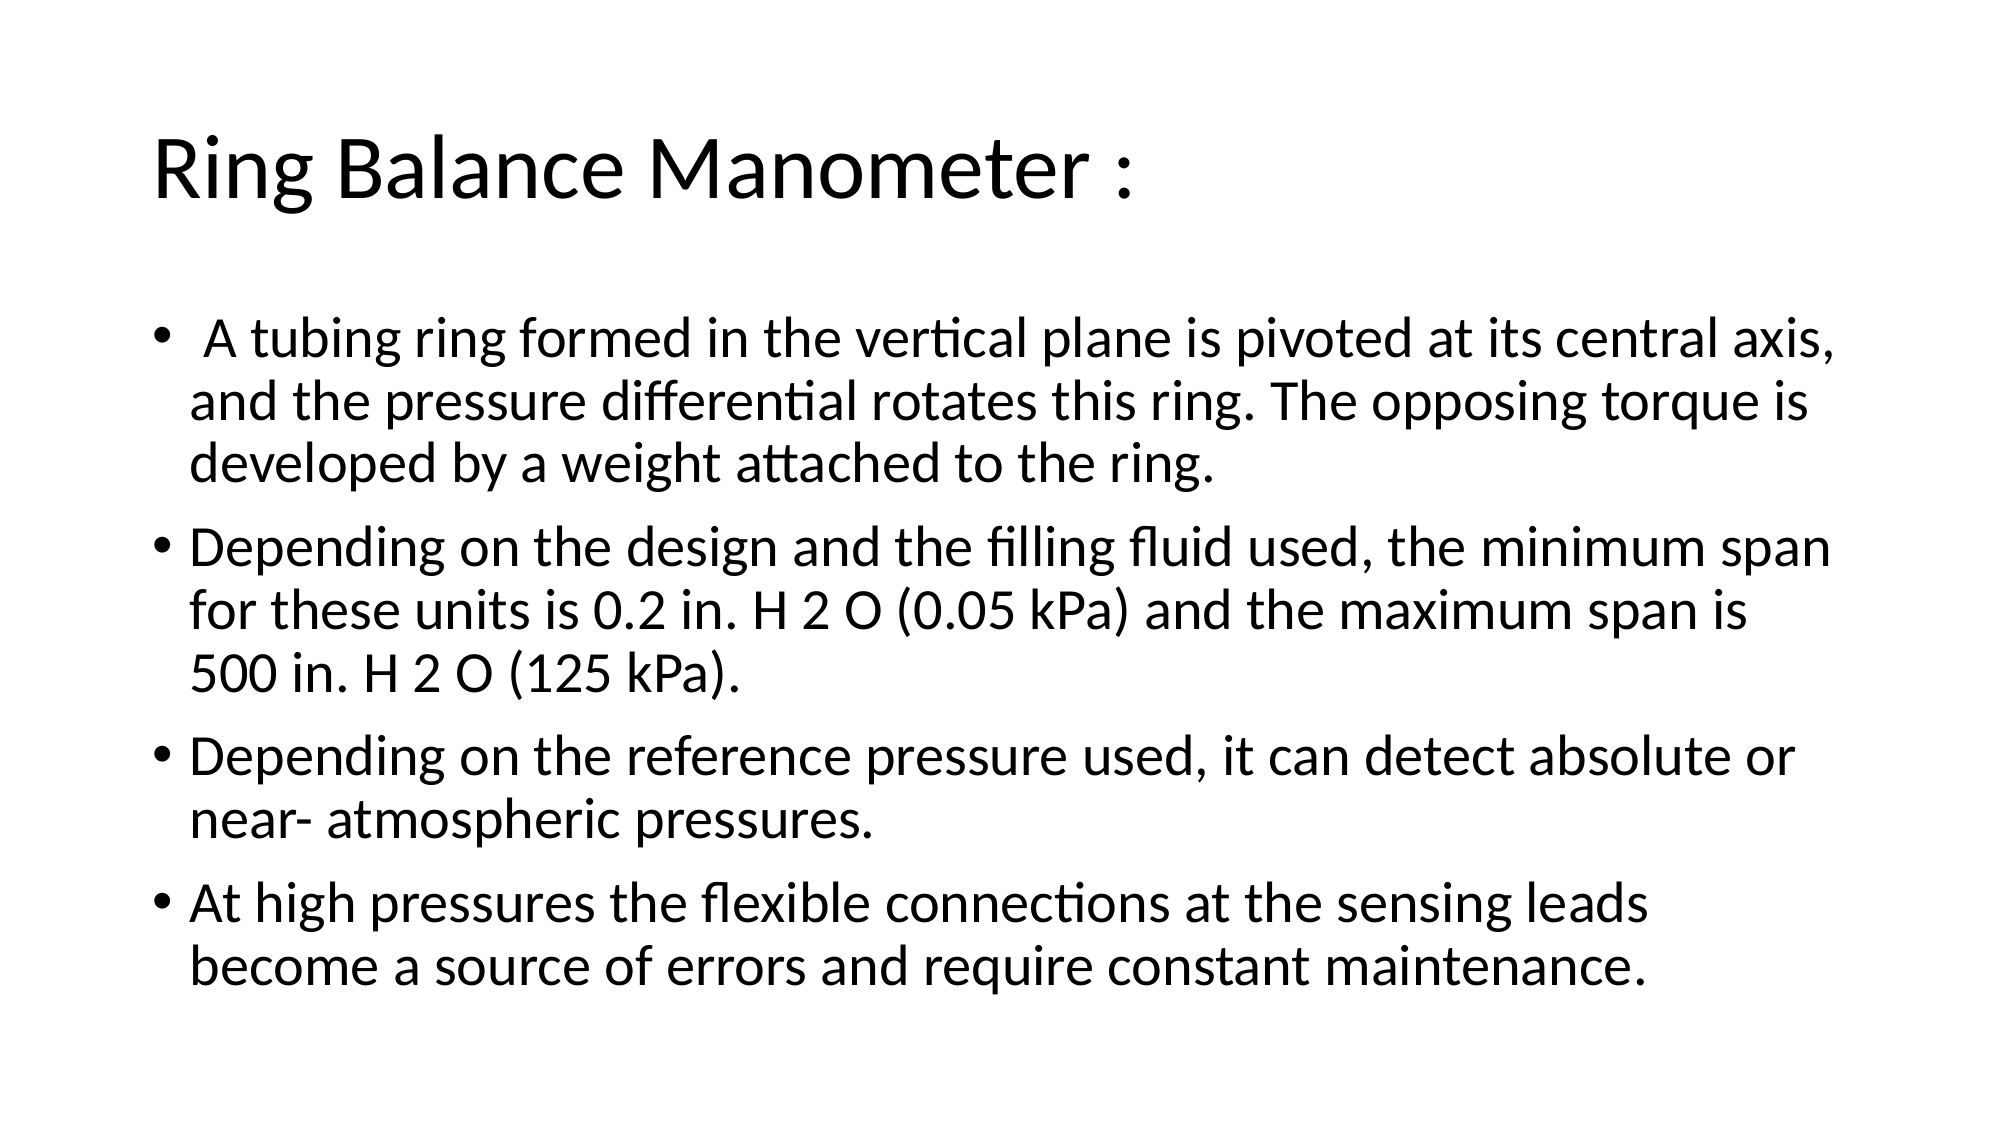

# Ring Balance Manometer :
 A tubing ring formed in the vertical plane is pivoted at its central axis, and the pressure differential rotates this ring. The opposing torque is developed by a weight attached to the ring.
Depending on the design and the ﬁlling ﬂuid used, the minimum span for these units is 0.2 in. H 2 O (0.05 kPa) and the maximum span is 500 in. H 2 O (125 kPa).
Depending on the reference pressure used, it can detect absolute or near- atmospheric pressures.
At high pressures the ﬂexible connections at the sensing leads become a source of errors and require constant maintenance.